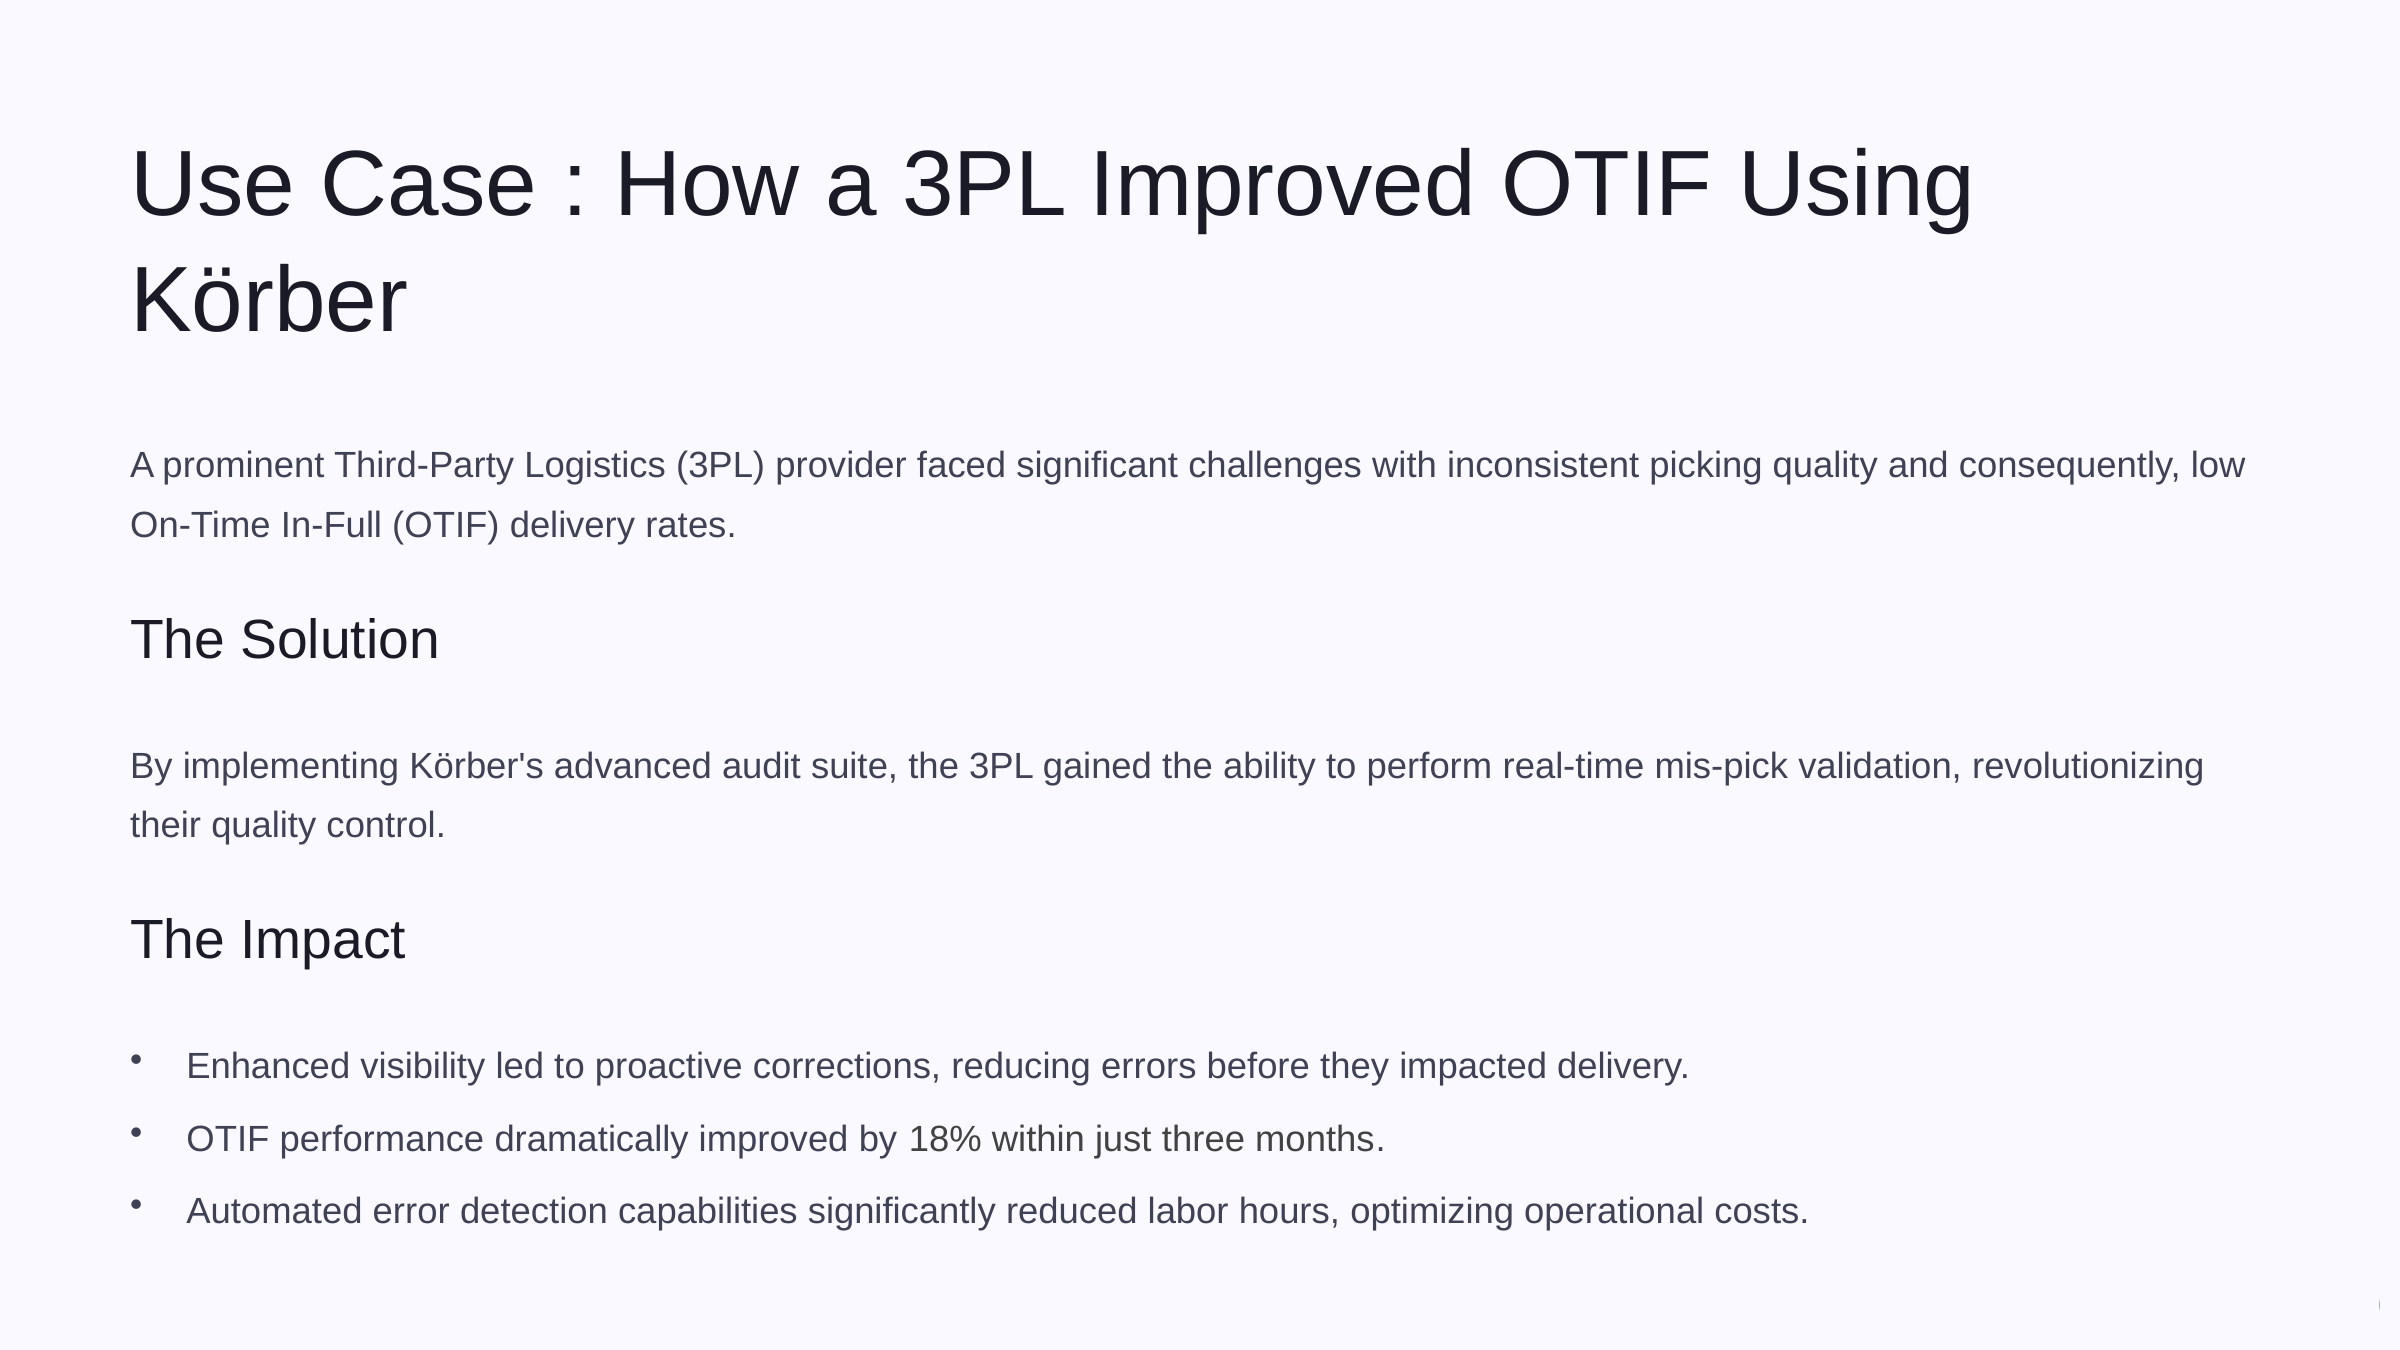

Use Case : How a 3PL Improved OTIF Using Körber
A prominent Third-Party Logistics (3PL) provider faced significant challenges with inconsistent picking quality and consequently, low On-Time In-Full (OTIF) delivery rates.
The Solution
By implementing Körber's advanced audit suite, the 3PL gained the ability to perform real-time mis-pick validation, revolutionizing their quality control.
The Impact
Enhanced visibility led to proactive corrections, reducing errors before they impacted delivery.
OTIF performance dramatically improved by 18% within just three months.
Automated error detection capabilities significantly reduced labor hours, optimizing operational costs.